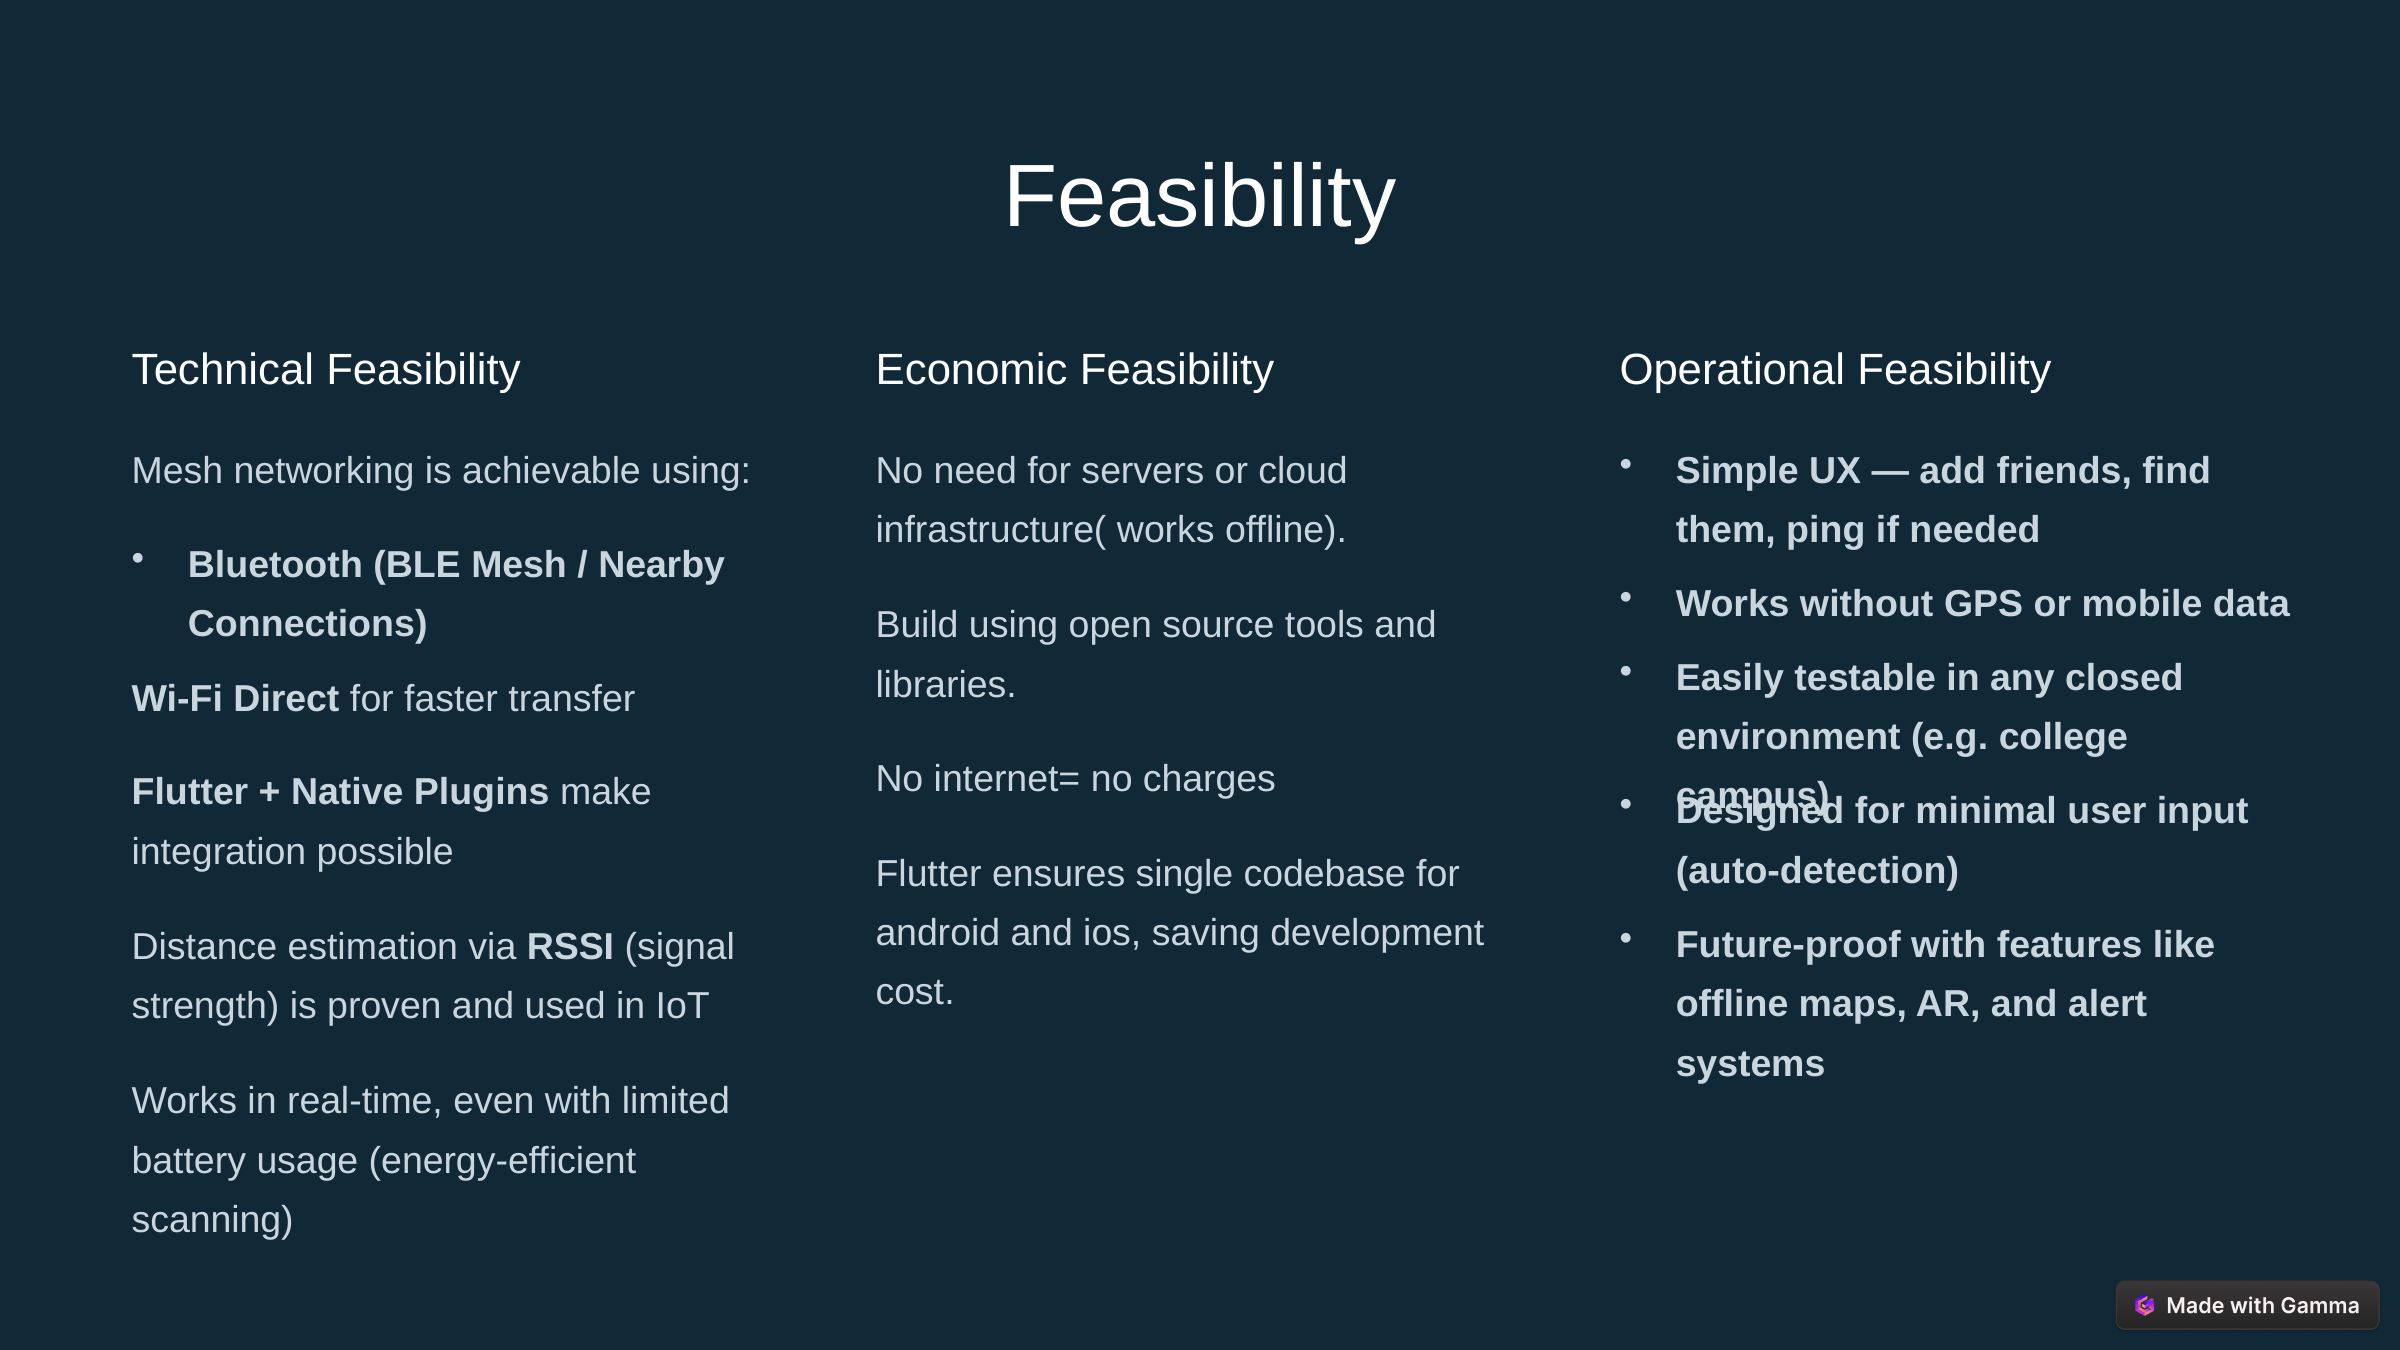

Feasibility
Technical Feasibility
Economic Feasibility
Operational Feasibility
Mesh networking is achievable using:
No need for servers or cloud infrastructure( works offline).
Simple UX — add friends, find them, ping if needed
Bluetooth (BLE Mesh / Nearby Connections)
Works without GPS or mobile data
Build using open source tools and libraries.
Easily testable in any closed environment (e.g. college campus)
Wi-Fi Direct for faster transfer
No internet= no charges
Flutter + Native Plugins make integration possible
Designed for minimal user input (auto-detection)
Flutter ensures single codebase for android and ios, saving development cost.
Future-proof with features like offline maps, AR, and alert systems
Distance estimation via RSSI (signal strength) is proven and used in IoT
Works in real-time, even with limited battery usage (energy-efficient scanning)